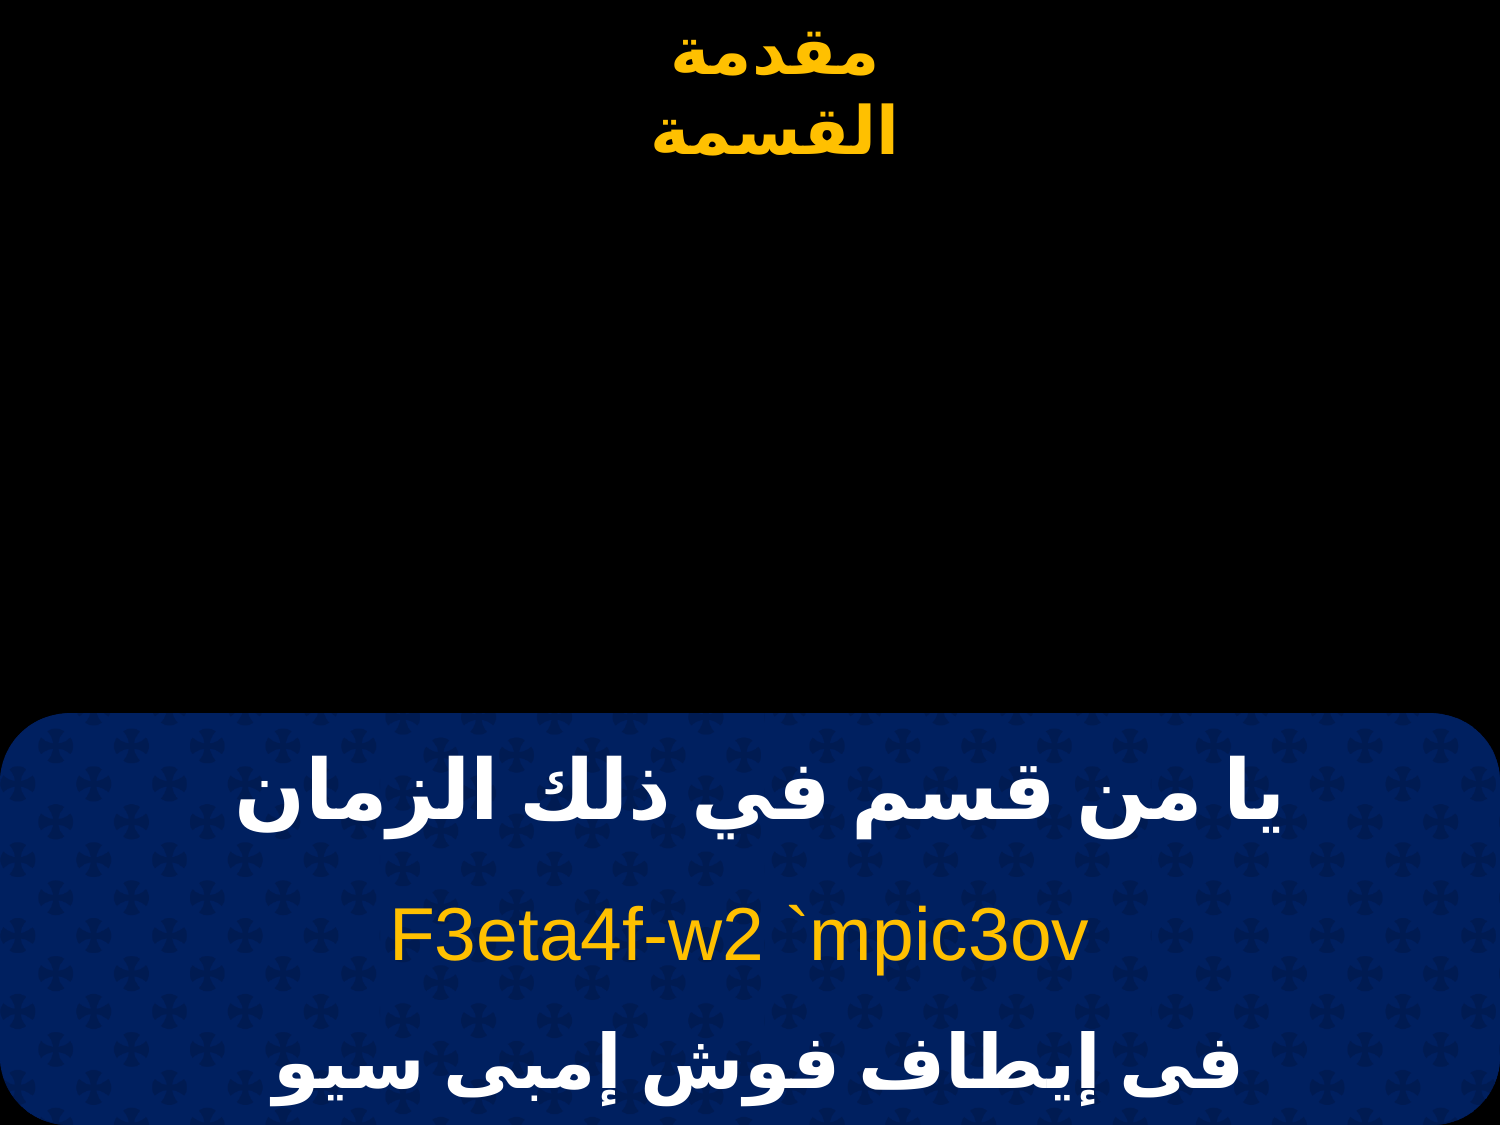

# يا من قسم في ذلك الزمان
F3eta4f-w2 `mpic3ov
فى إيطاف فوش إمبى سيو